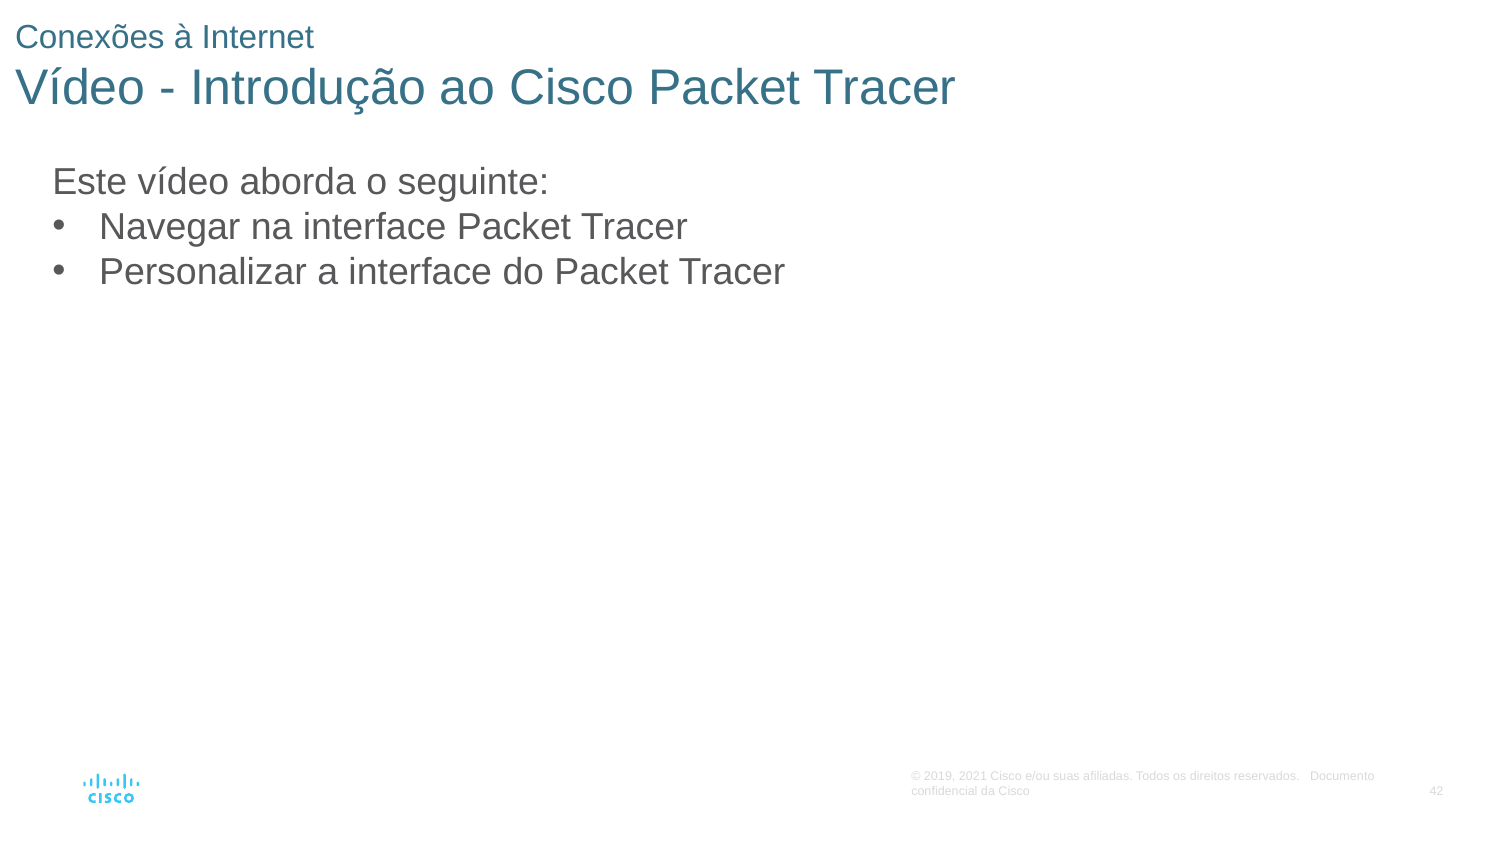

# Conexões à Internet Vídeo - Introdução ao Cisco Packet Tracer
Este vídeo aborda o seguinte:
Navegar na interface Packet Tracer
Personalizar a interface do Packet Tracer